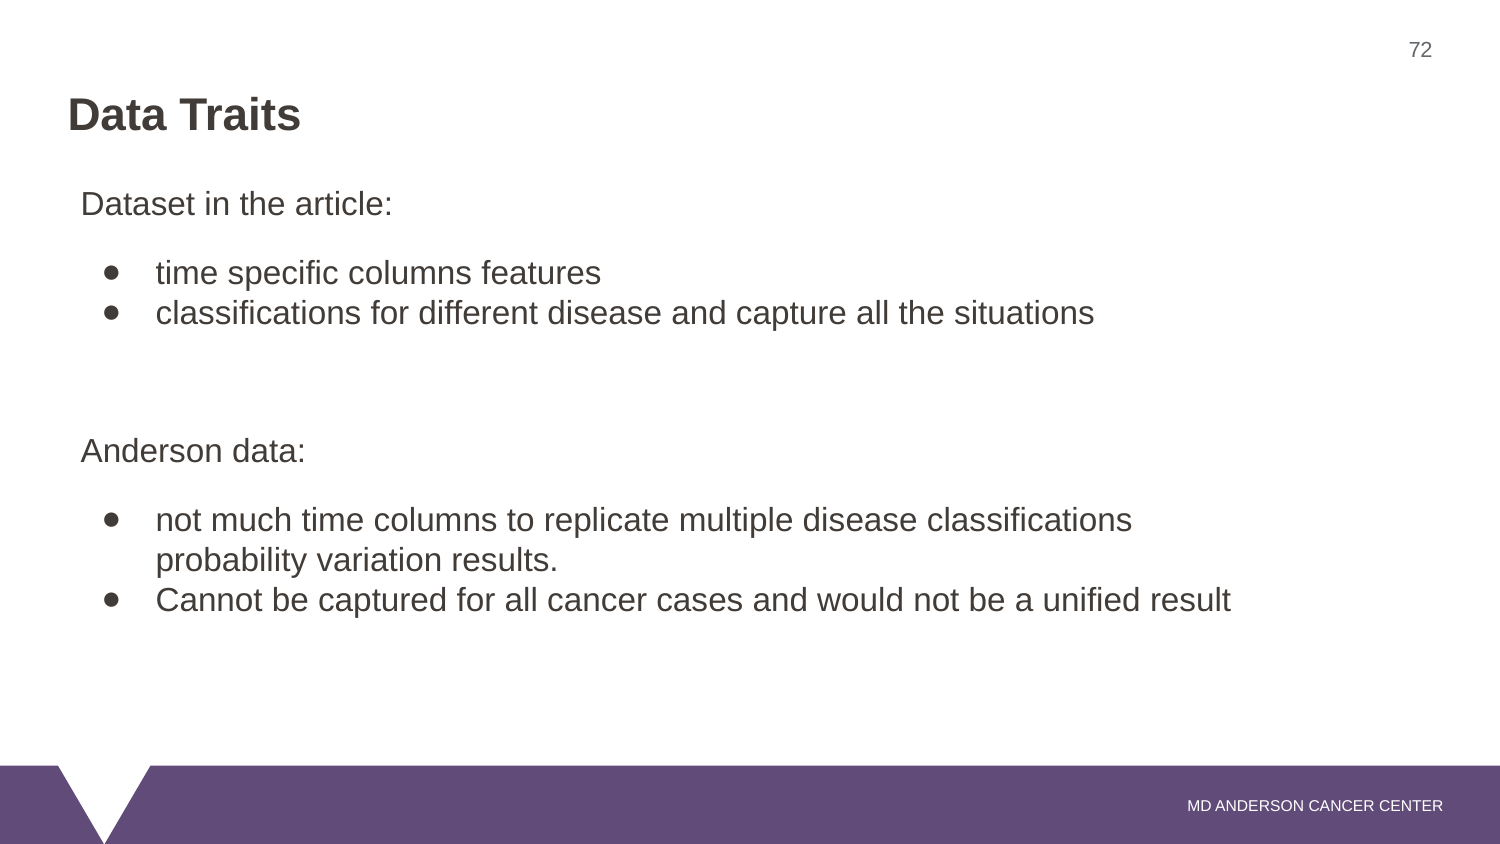

72
# Data Traits
Dataset in the article:
time specific columns features
classifications for different disease and capture all the situations

Anderson data:
not much time columns to replicate multiple disease classifications probability variation results.
Cannot be captured for all cancer cases and would not be a unified result